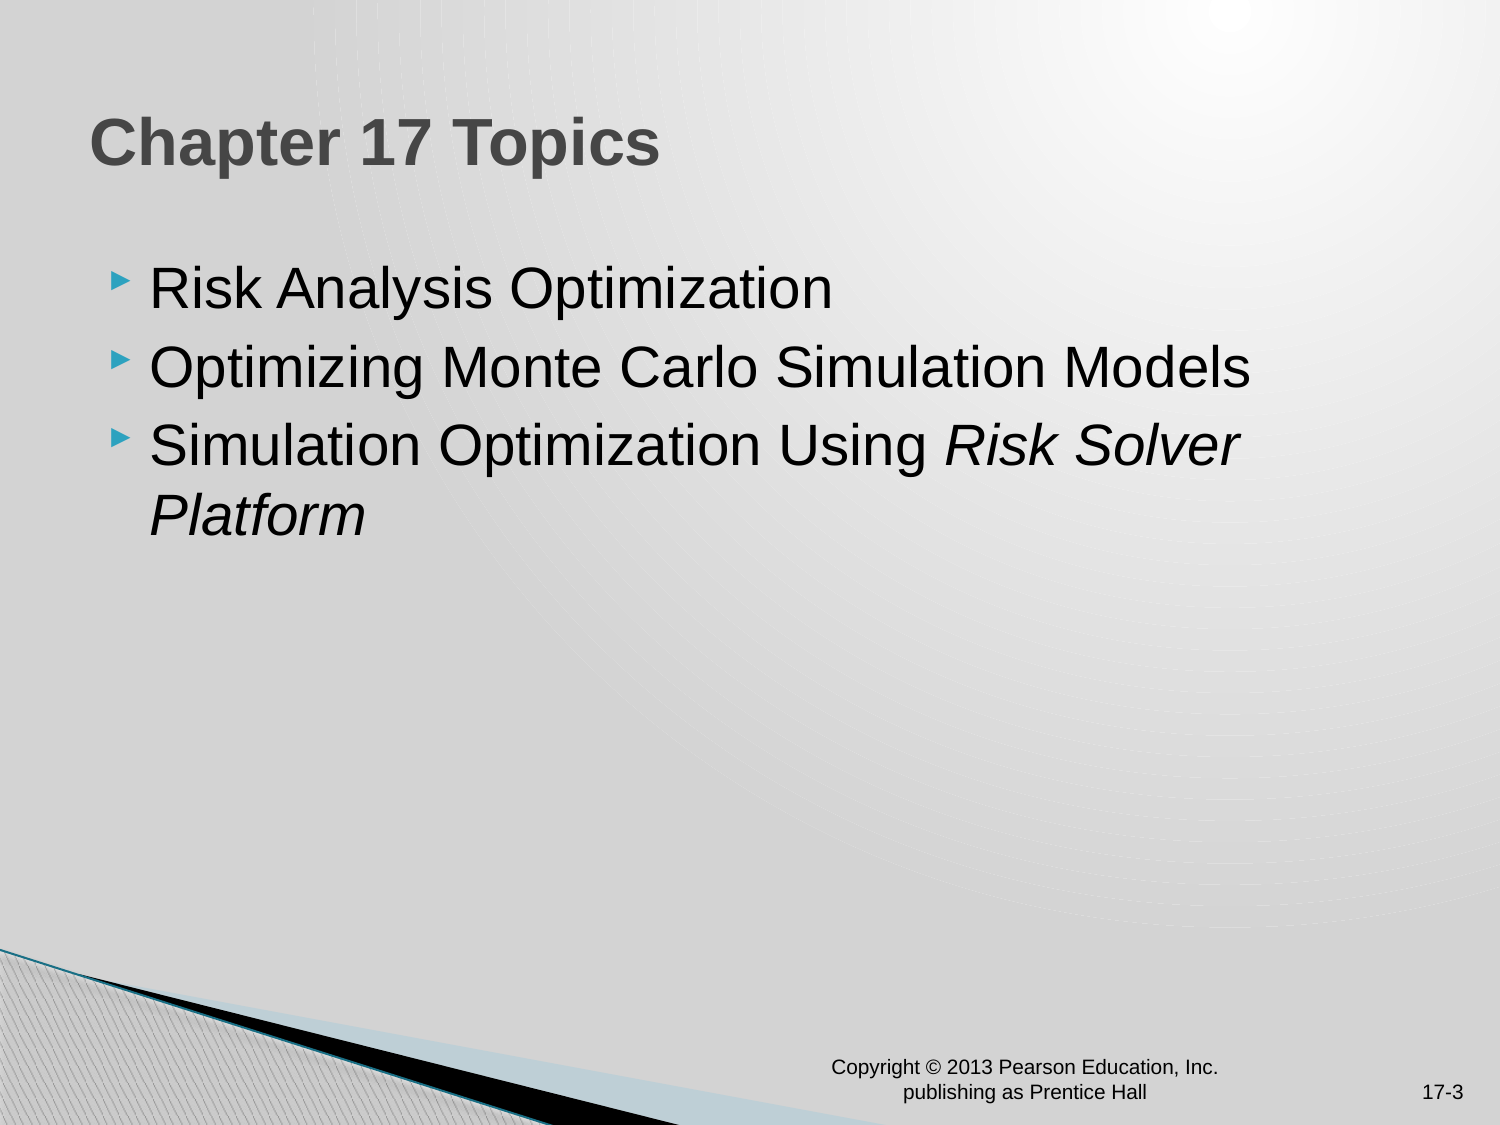

# Chapter 17 Topics
Risk Analysis Optimization
Optimizing Monte Carlo Simulation Models
Simulation Optimization Using Risk Solver Platform

Copyright © 2013 Pearson Education, Inc. publishing as Prentice Hall
17-3